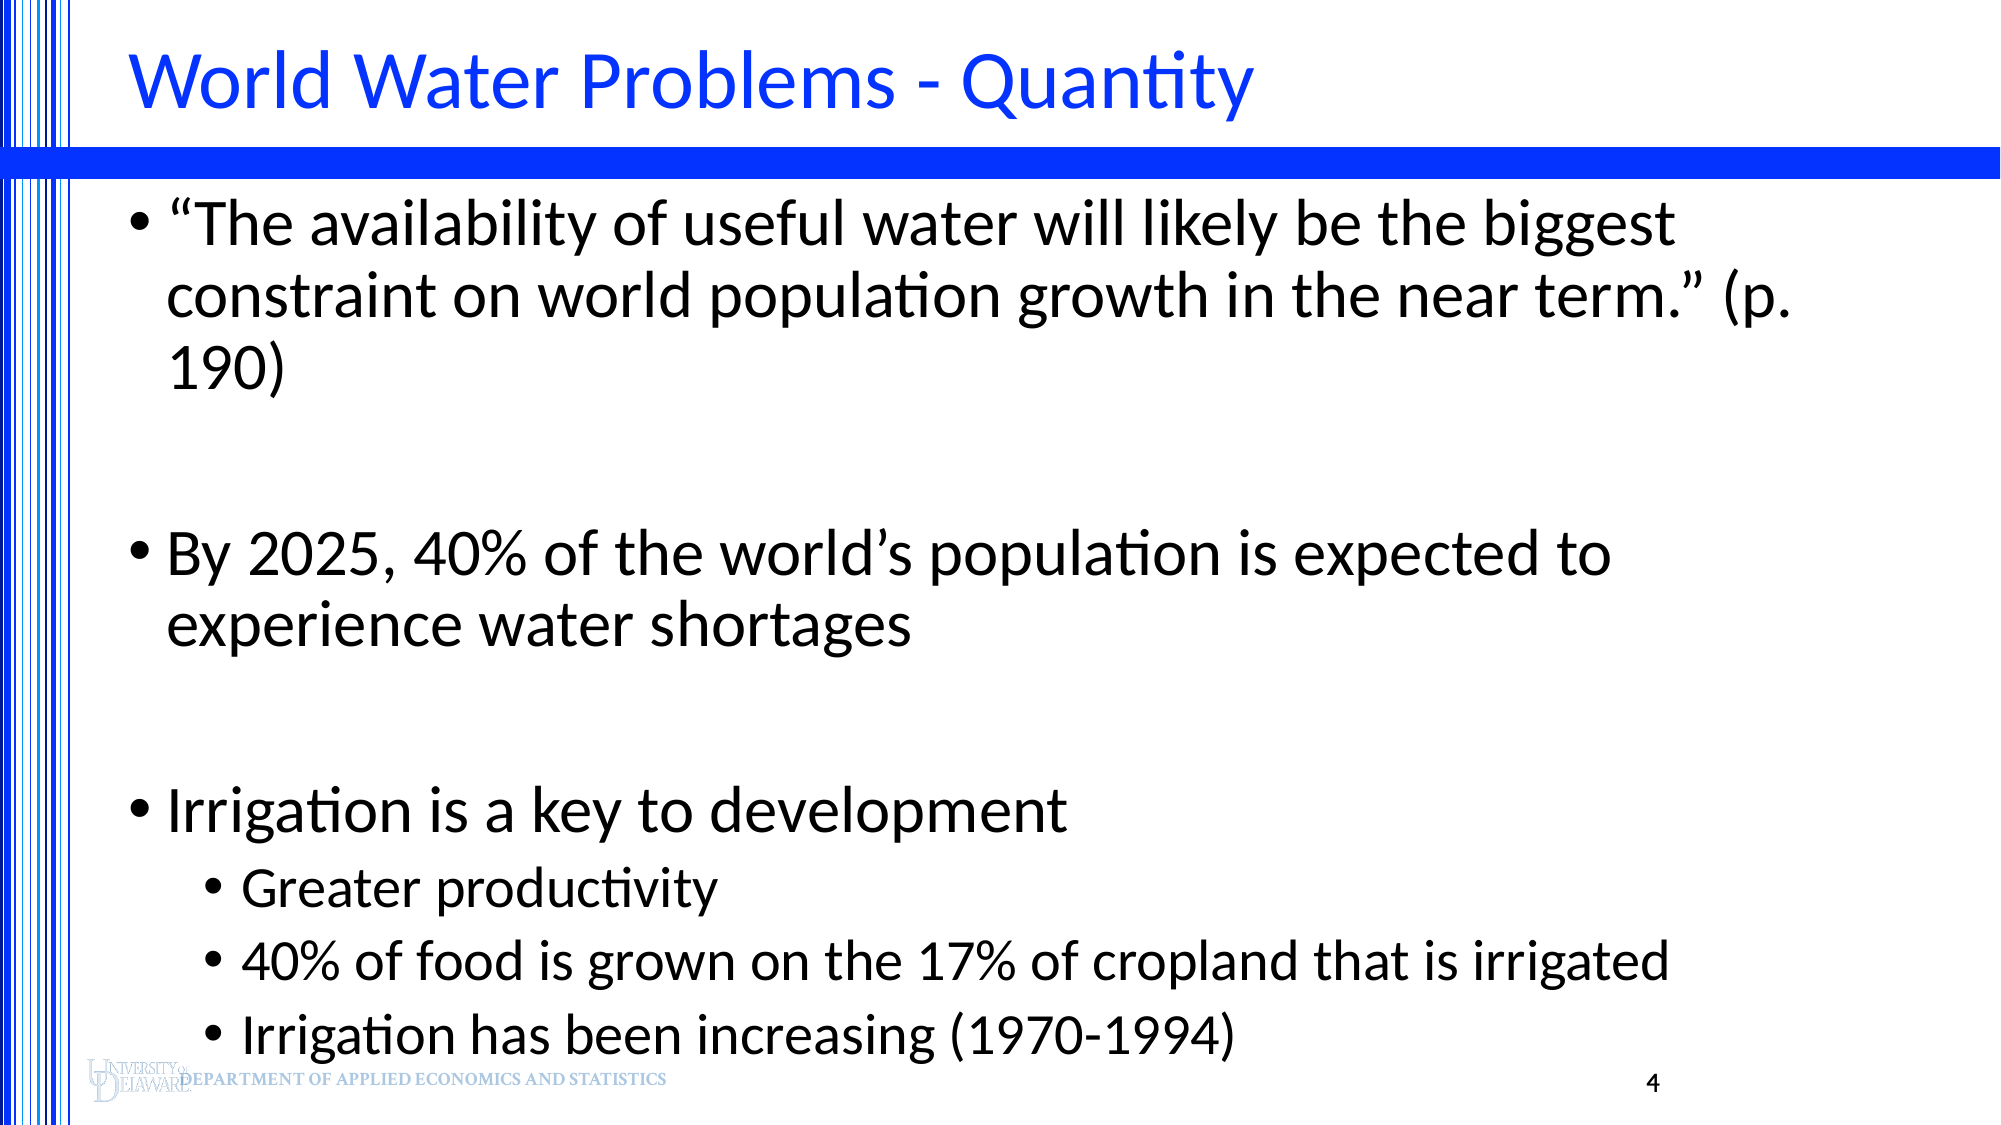

# World Water Problems - Quantity
“The availability of useful water will likely be the biggest constraint on world population growth in the near term.” (p. 190)

By 2025, 40% of the world’s population is expected to experience water shortages

Irrigation is a key to development
Greater productivity
40% of food is grown on the 17% of cropland that is irrigated
Irrigation has been increasing (1970-1994)
4